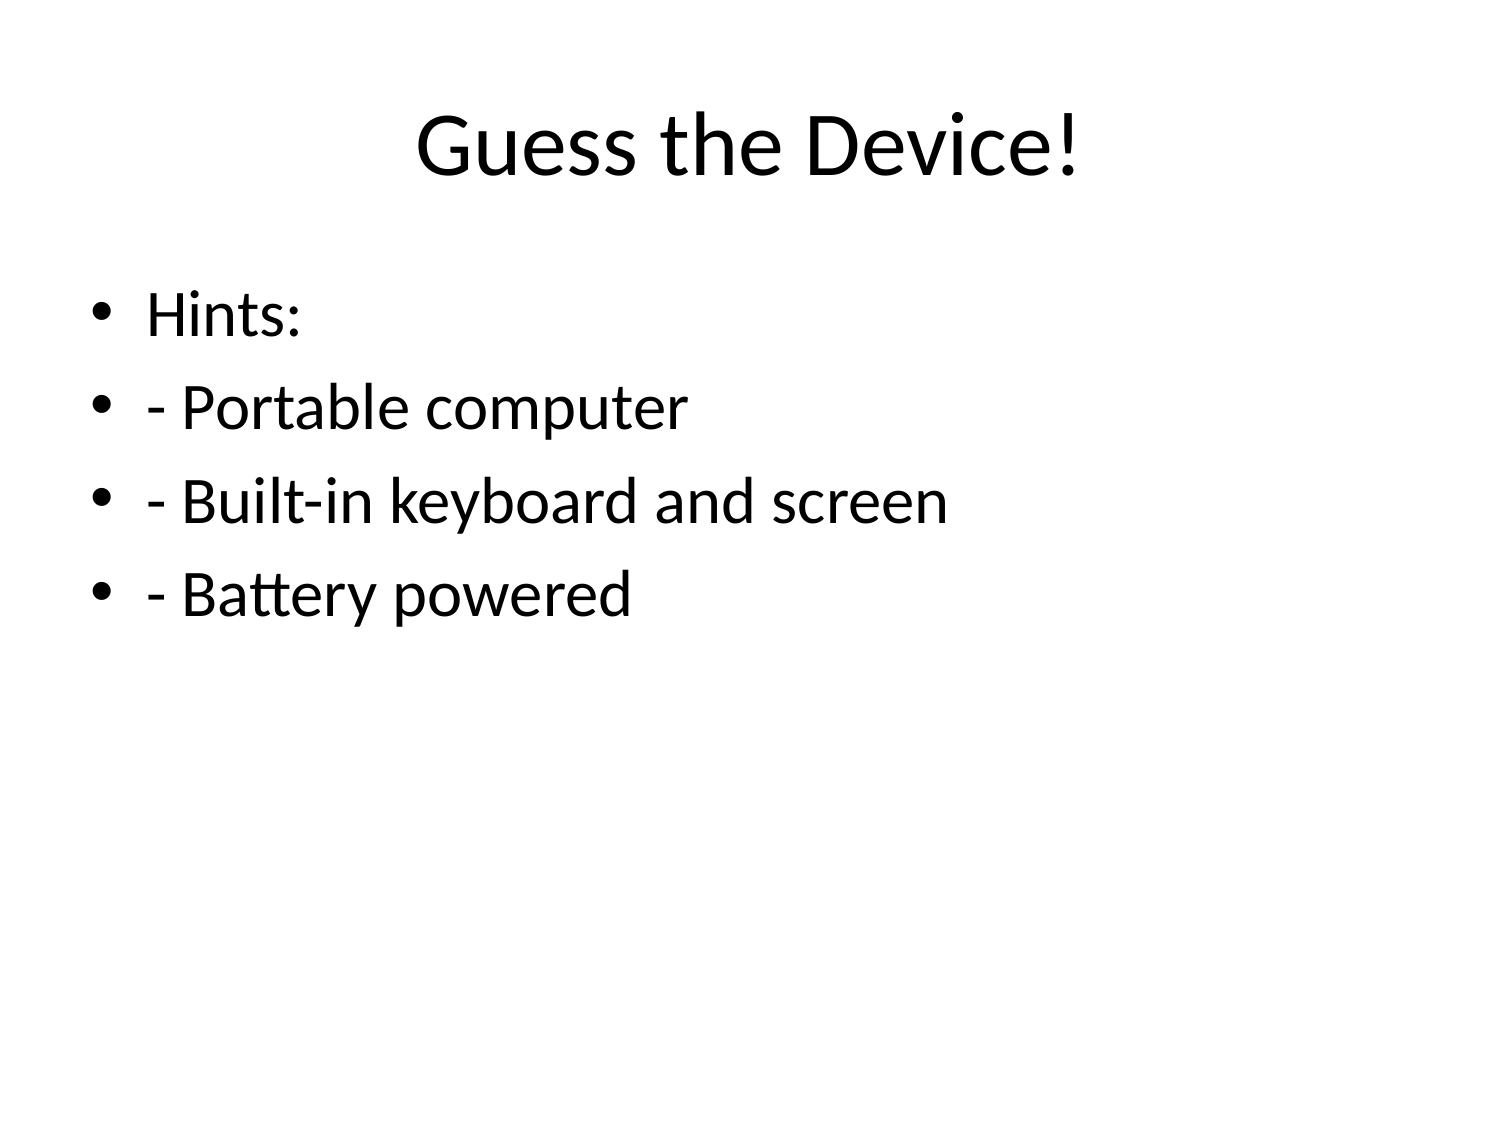

# Guess the Device!
Hints:
- Portable computer
- Built-in keyboard and screen
- Battery powered